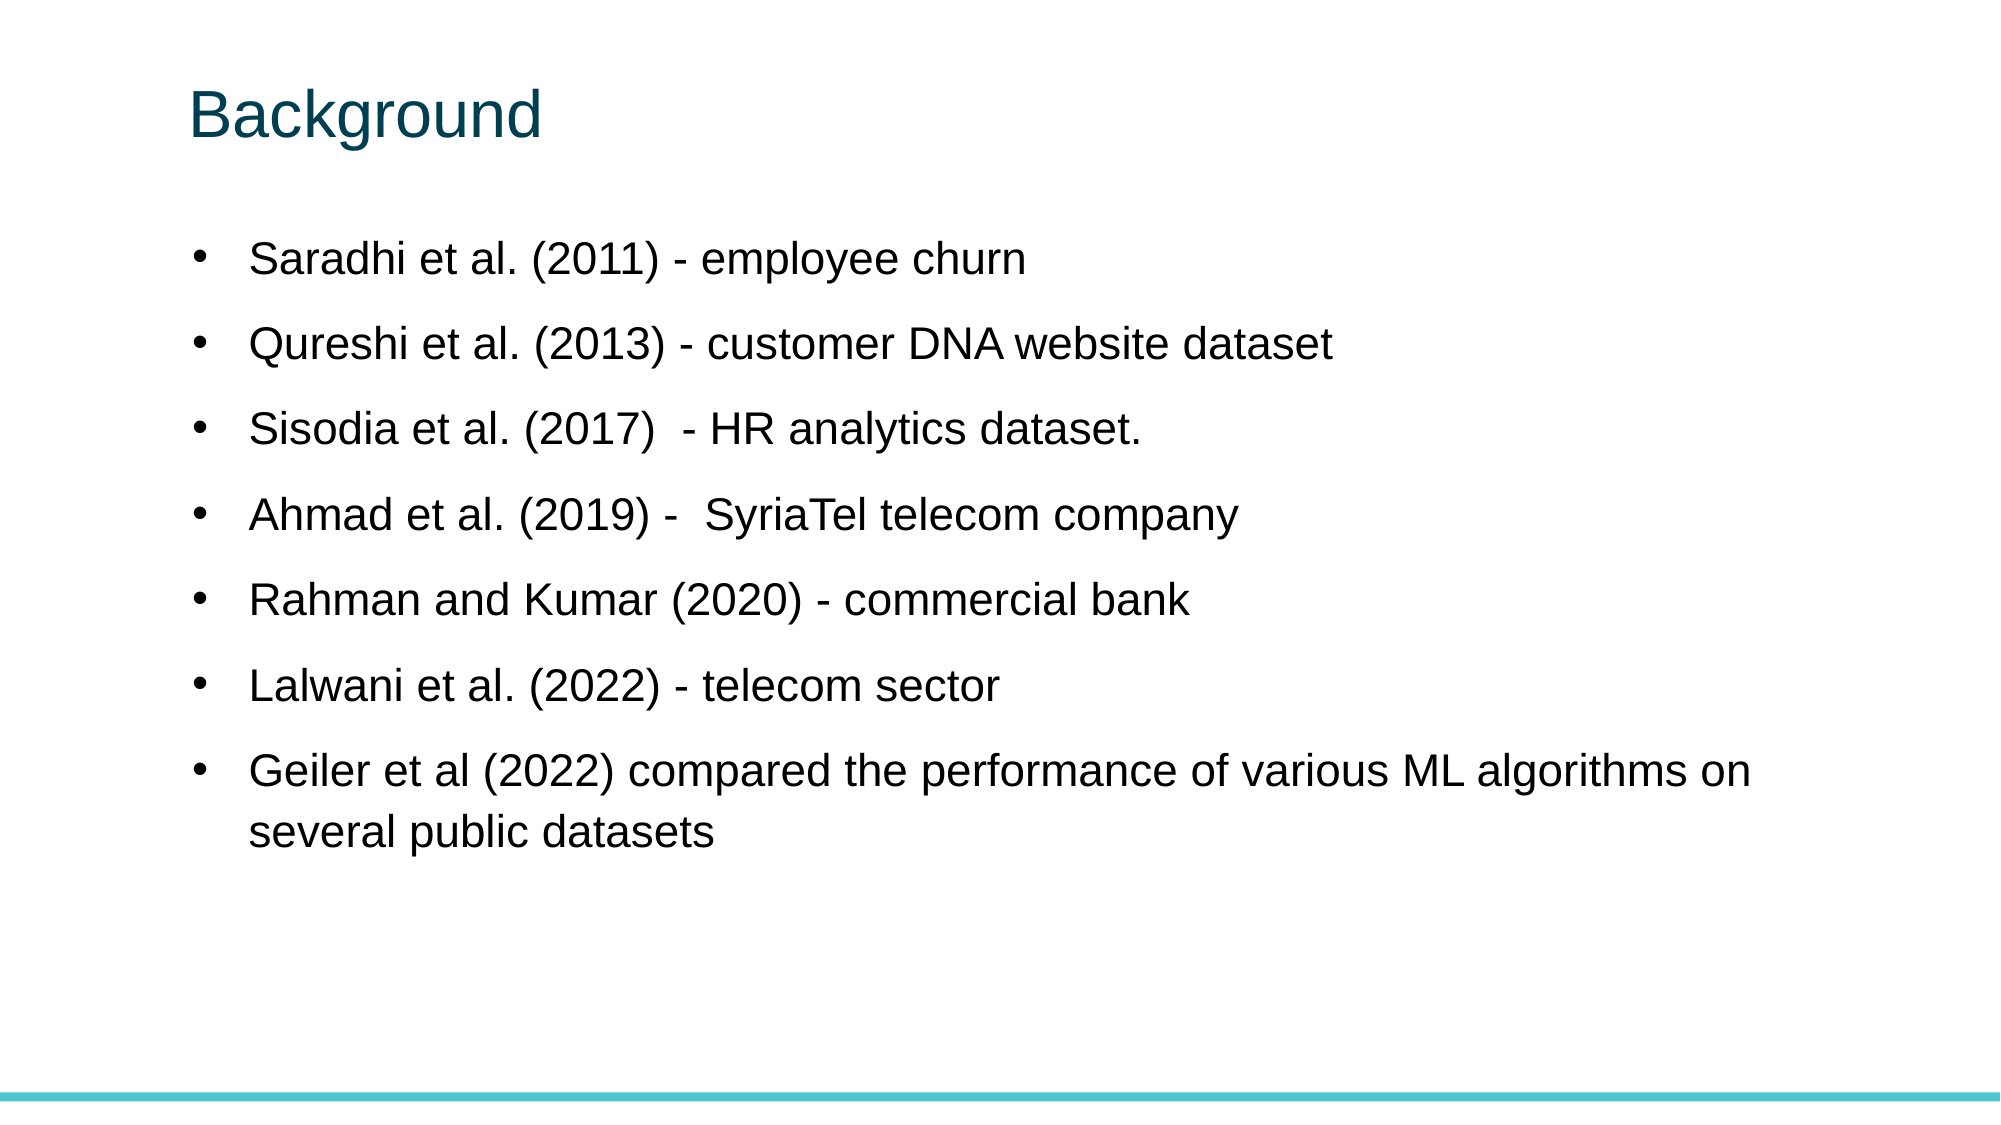

# Background
Saradhi et al. (2011) - employee churn
Qureshi et al. (2013) - customer DNA website dataset
Sisodia et al. (2017)  - HR analytics dataset.
Ahmad et al. (2019) -  SyriaTel telecom company
Rahman and Kumar (2020) - commercial bank
Lalwani et al. (2022) - telecom sector
Geiler et al (2022) compared the performance of various ML algorithms on several public datasets